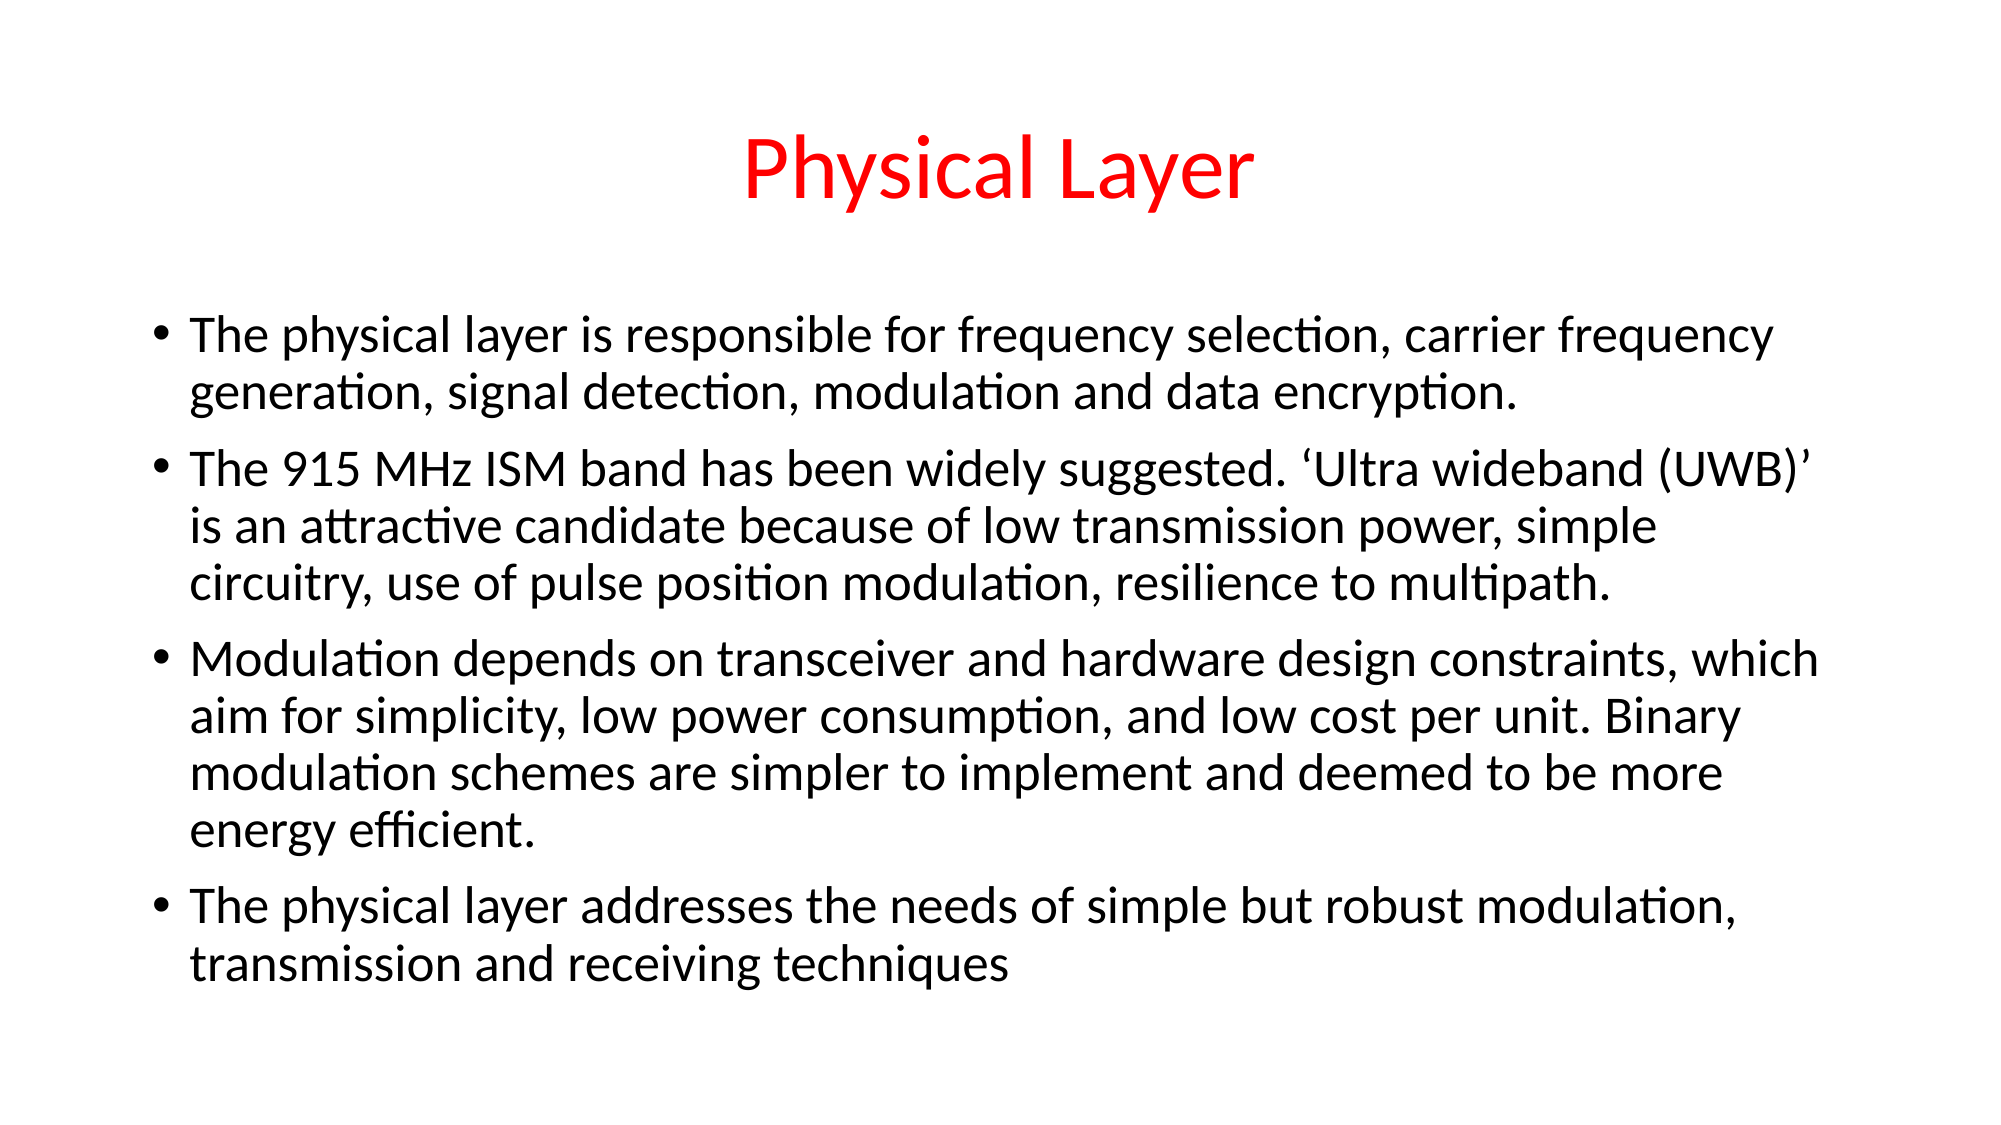

# Physical Layer
The physical layer is responsible for frequency selection, carrier frequency generation, signal detection, modulation and data encryption.
The 915 MHz ISM band has been widely suggested. ‘Ultra wideband (UWB)’ is an attractive candidate because of low transmission power, simple circuitry, use of pulse position modulation, resilience to multipath.
Modulation depends on transceiver and hardware design constraints, which aim for simplicity, low power consumption, and low cost per unit. Binary modulation schemes are simpler to implement and deemed to be more energy efficient.
The physical layer addresses the needs of simple but robust modulation, transmission and receiving techniques